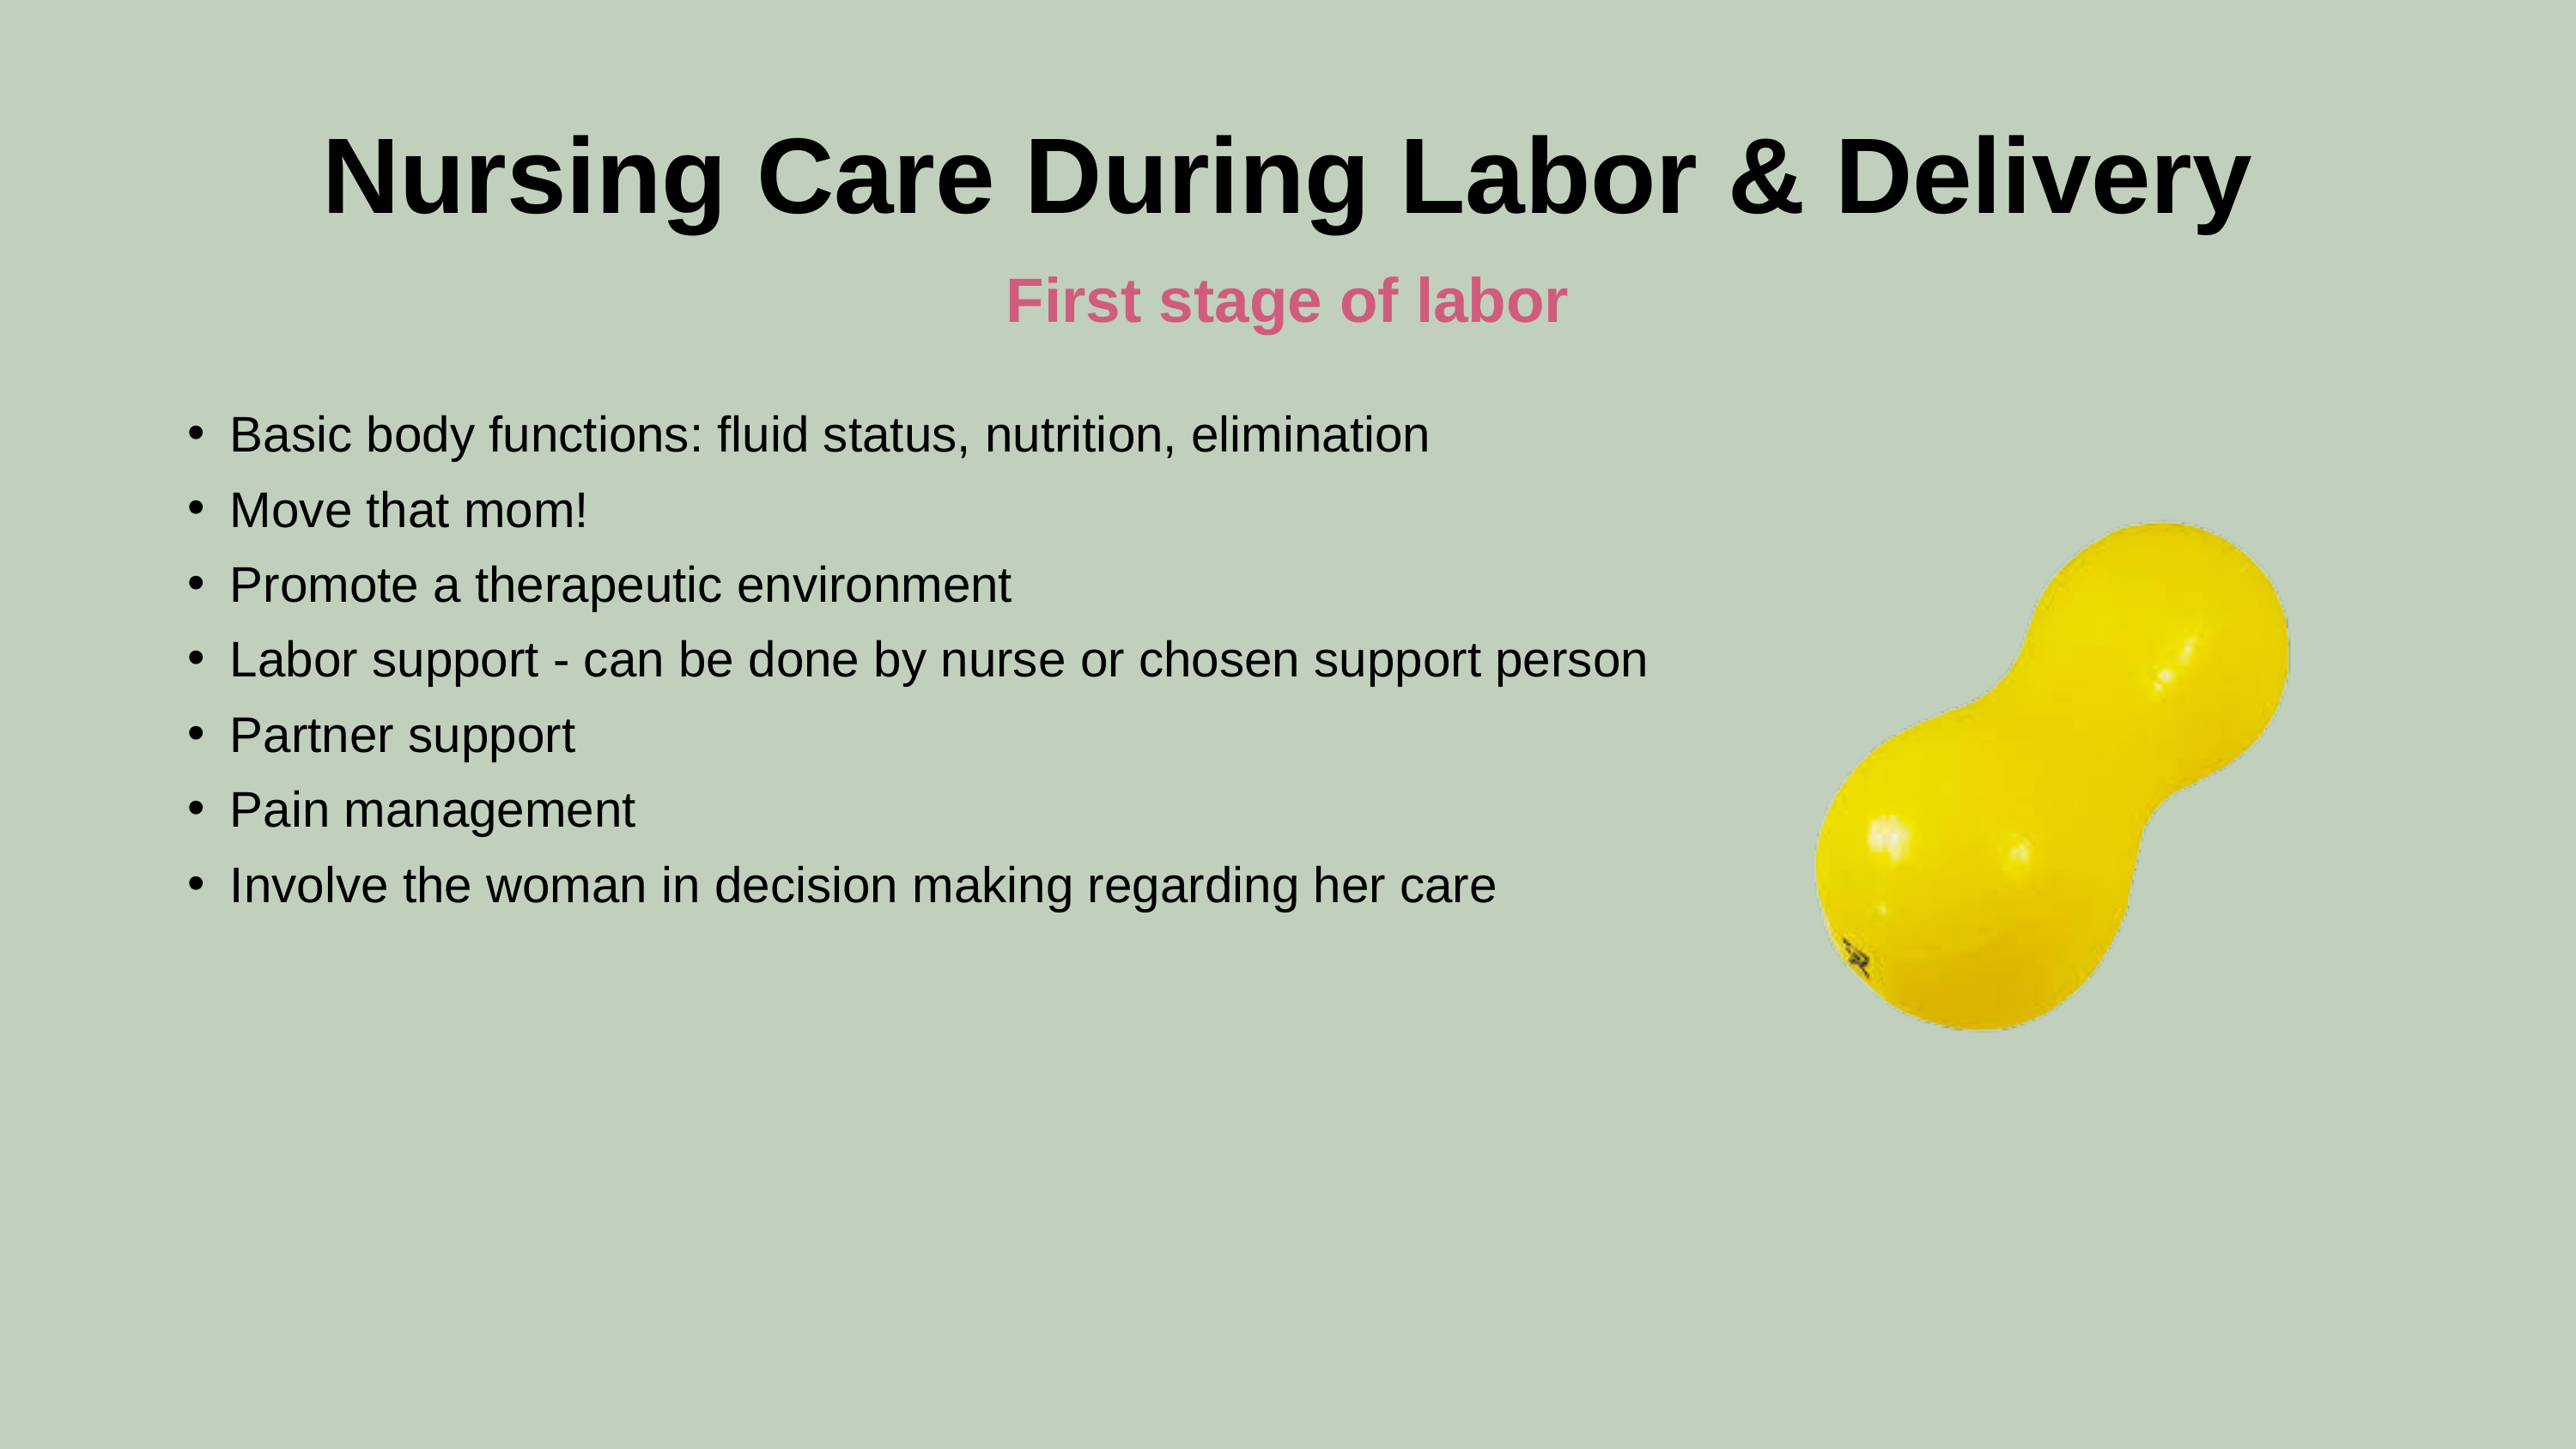

Nursing Care During Labor & Delivery
First stage of labor
Basic body functions: fluid status, nutrition, elimination
Move that mom!
Promote a therapeutic environment
Labor support - can be done by nurse or chosen support person
Partner support
Pain management
Involve the woman in decision making regarding her care